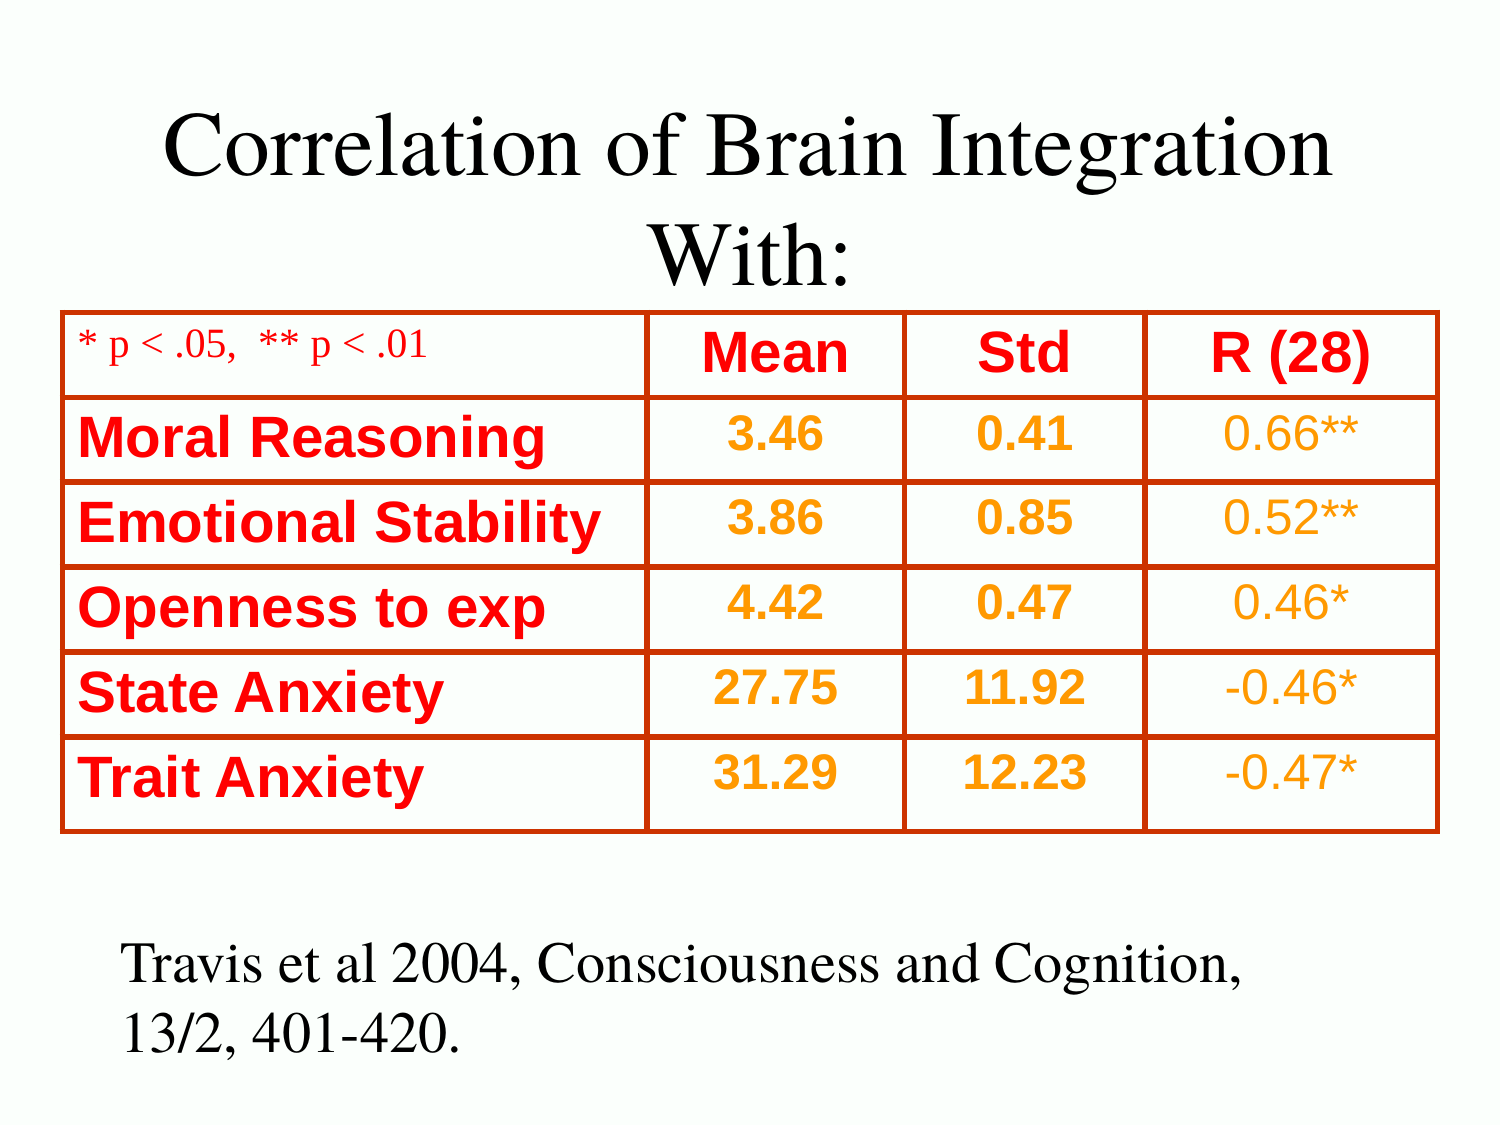

# Correlation of Brain Integration With:
| \* p < .05, \*\* p < .01 | Mean | Std | R (28) |
| --- | --- | --- | --- |
| Moral Reasoning | 3.46 | 0.41 | 0.66\*\* |
| Emotional Stability | 3.86 | 0.85 | 0.52\*\* |
| Openness to exp | 4.42 | 0.47 | 0.46\* |
| State Anxiety | 27.75 | 11.92 | -0.46\* |
| Trait Anxiety | 31.29 | 12.23 | -0.47\* |
Travis et al 2004, Consciousness and Cognition,           13/2, 401-420.